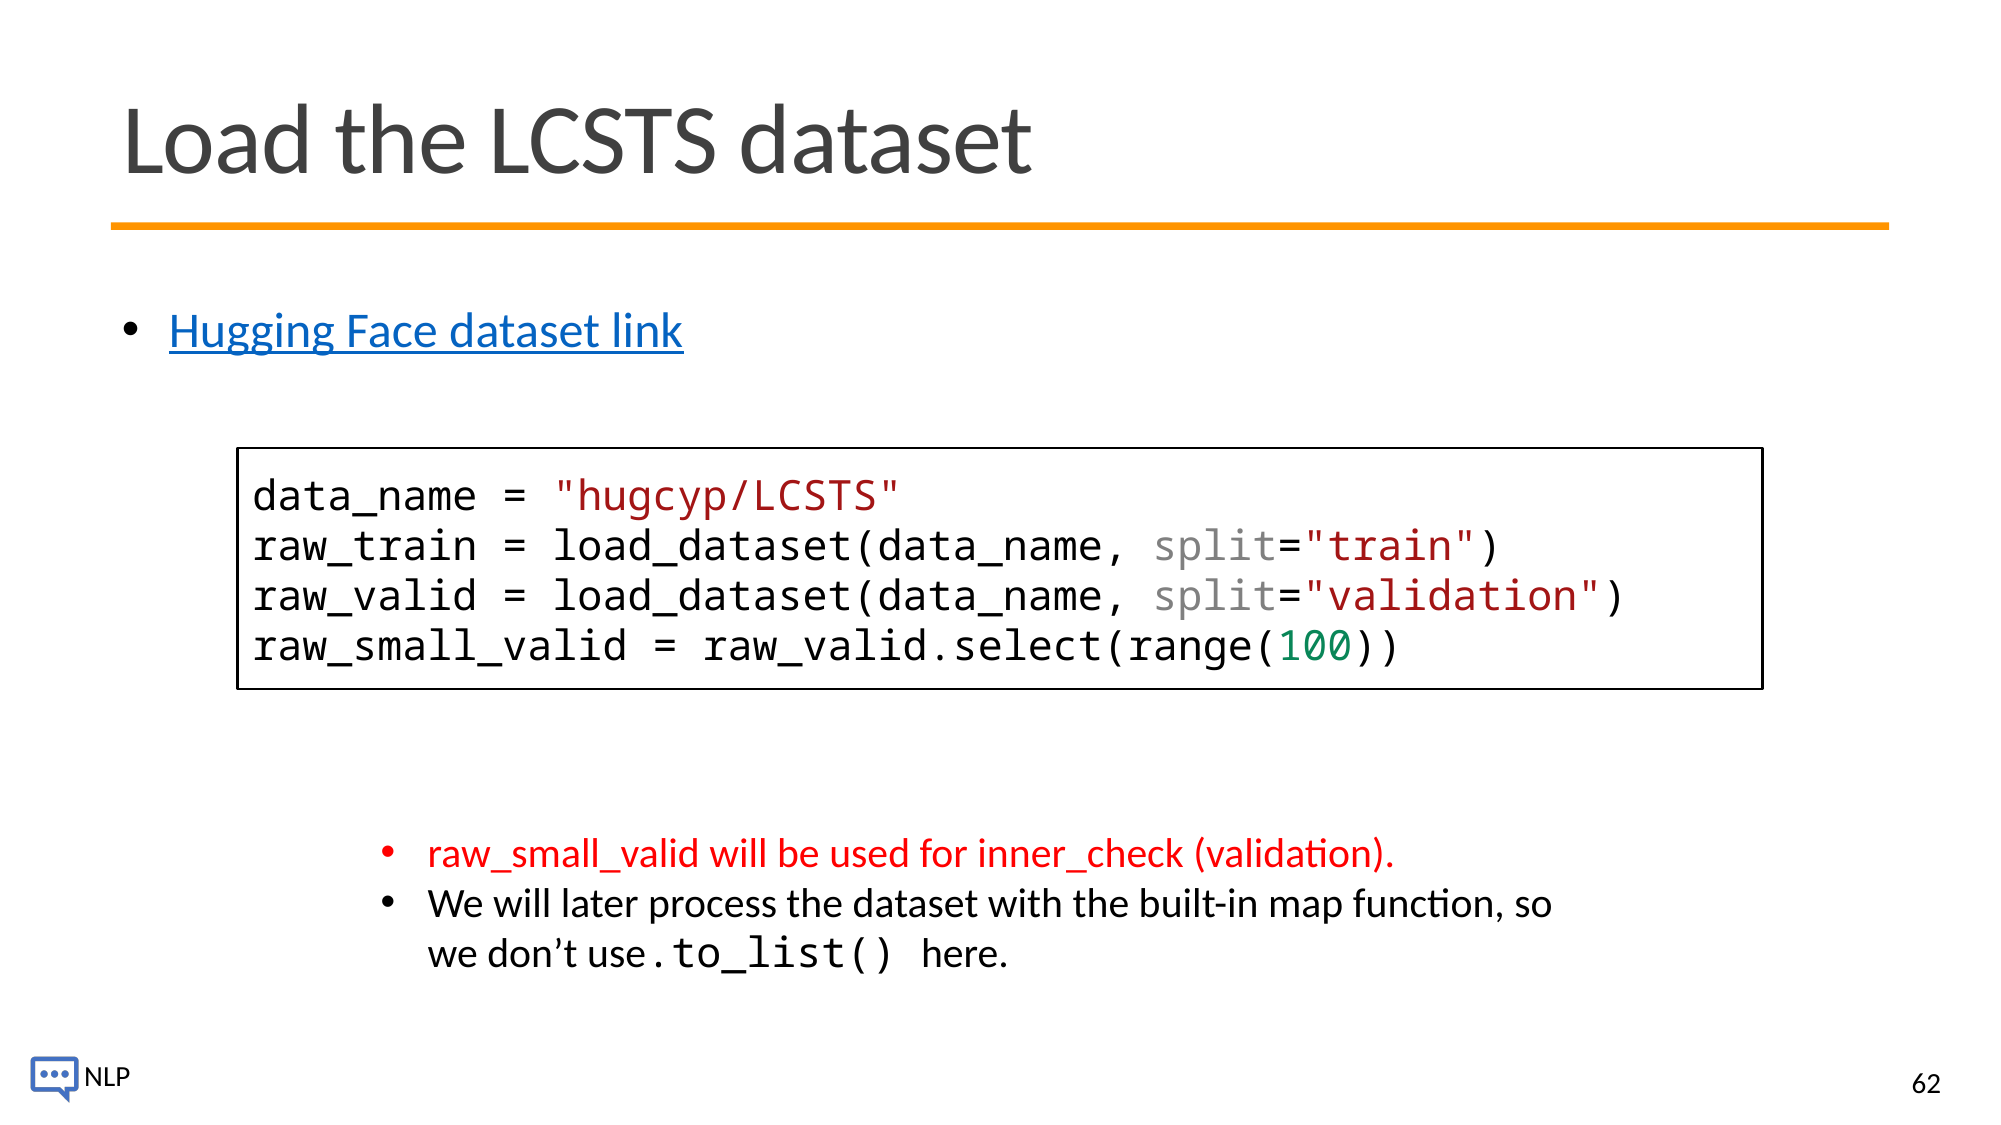

# Load the LCSTS dataset
Hugging Face dataset link

data_name = "hugcyp/LCSTS"
raw_train = load_dataset(data_name, split="train")
raw_valid = load_dataset(data_name, split="validation")
raw_small_valid = raw_valid.select(range(100))
raw_small_valid will be used for inner_check (validation).
We will later process the dataset with the built-in map function, so we don’t use.to_list() here.
62